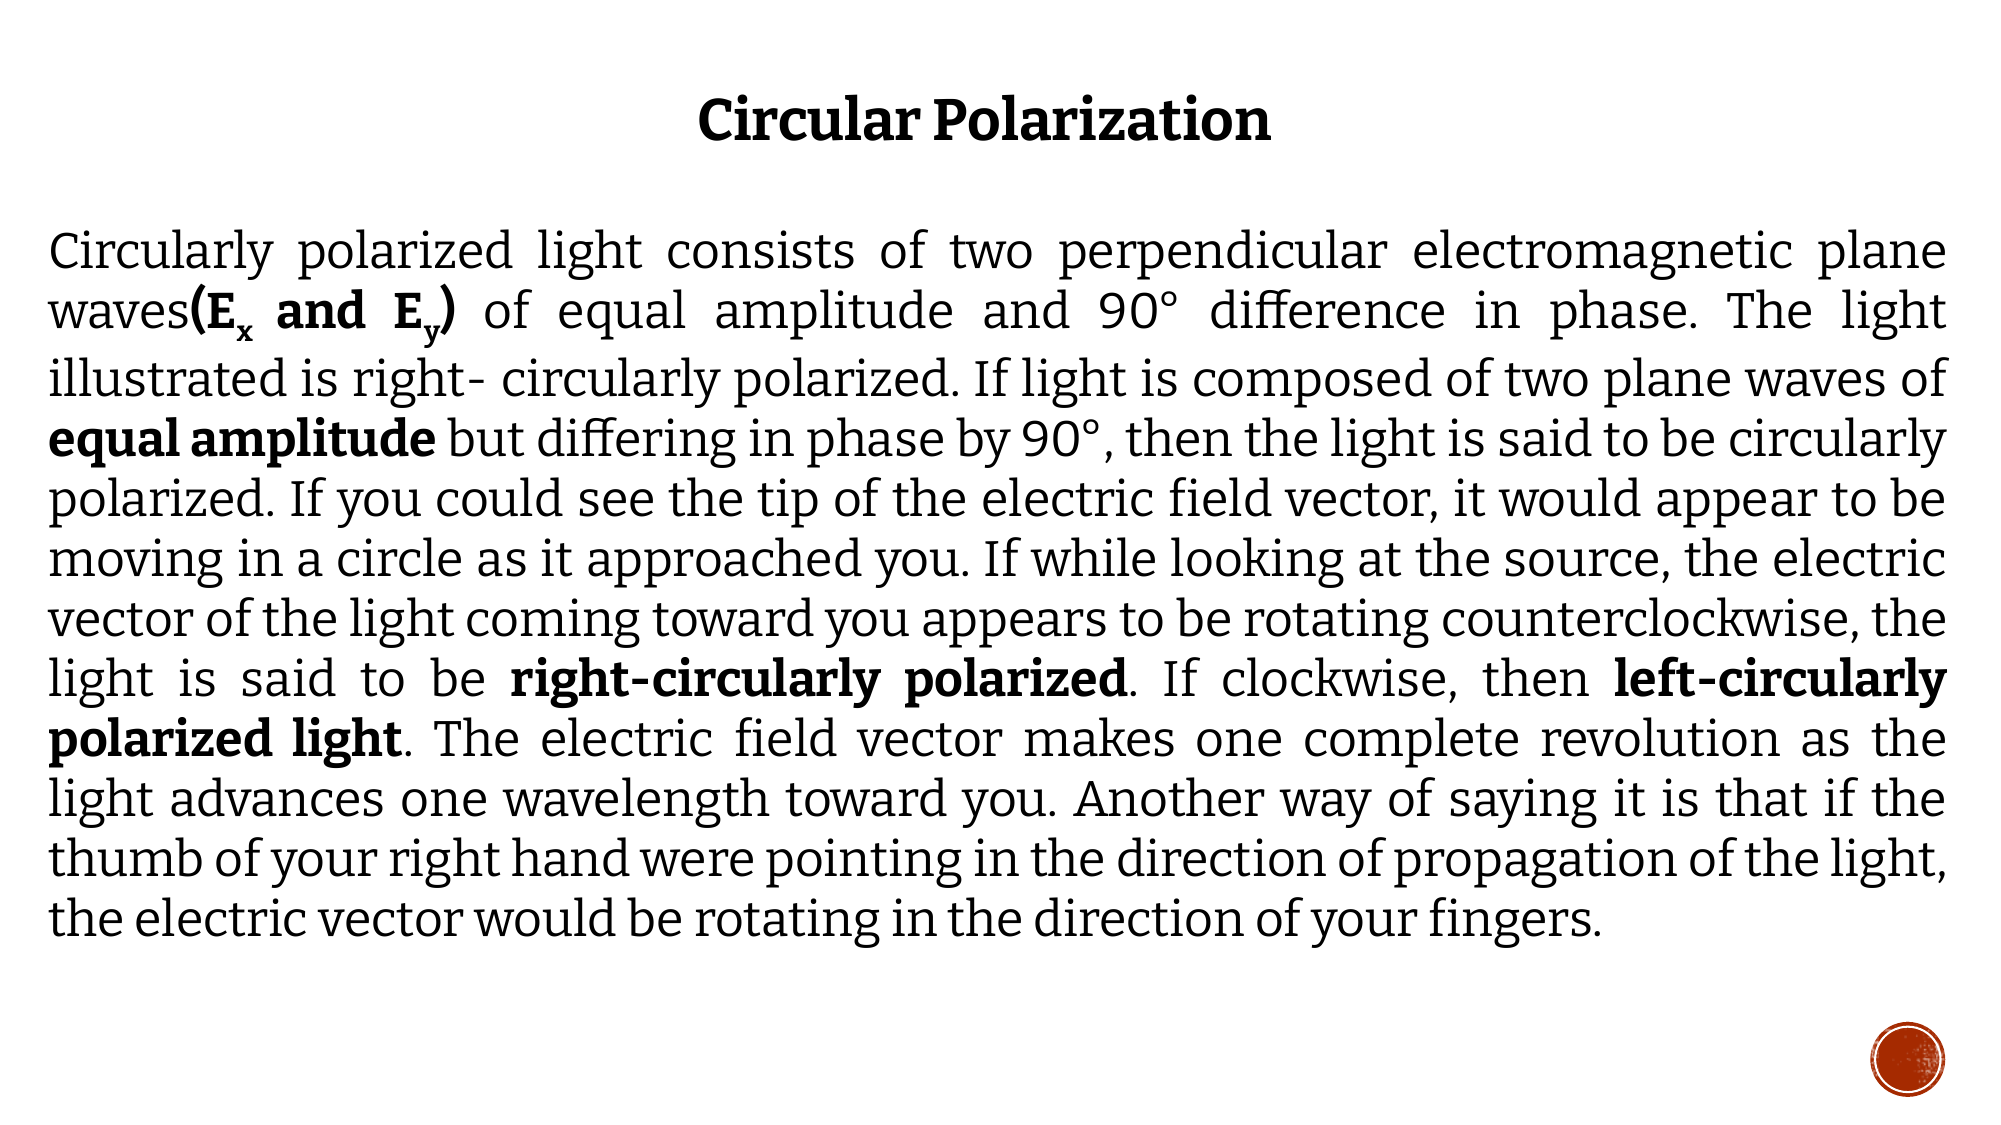

Circular Polarization
Circularly polarized light consists of two perpendicular electromagnetic plane waves(Ex and Ey) of equal amplitude and 90° difference in phase. The light illustrated is right- circularly polarized. If light is composed of two plane waves of equal amplitude but differing in phase by 90°, then the light is said to be circularly polarized. If you could see the tip of the electric field vector, it would appear to be moving in a circle as it approached you. If while looking at the source, the electric vector of the light coming toward you appears to be rotating counterclockwise, the light is said to be right-circularly polarized. If clockwise, then left-circularly polarized light. The electric field vector makes one complete revolution as the light advances one wavelength toward you. Another way of saying it is that if the thumb of your right hand were pointing in the direction of propagation of the light, the electric vector would be rotating in the direction of your fingers.